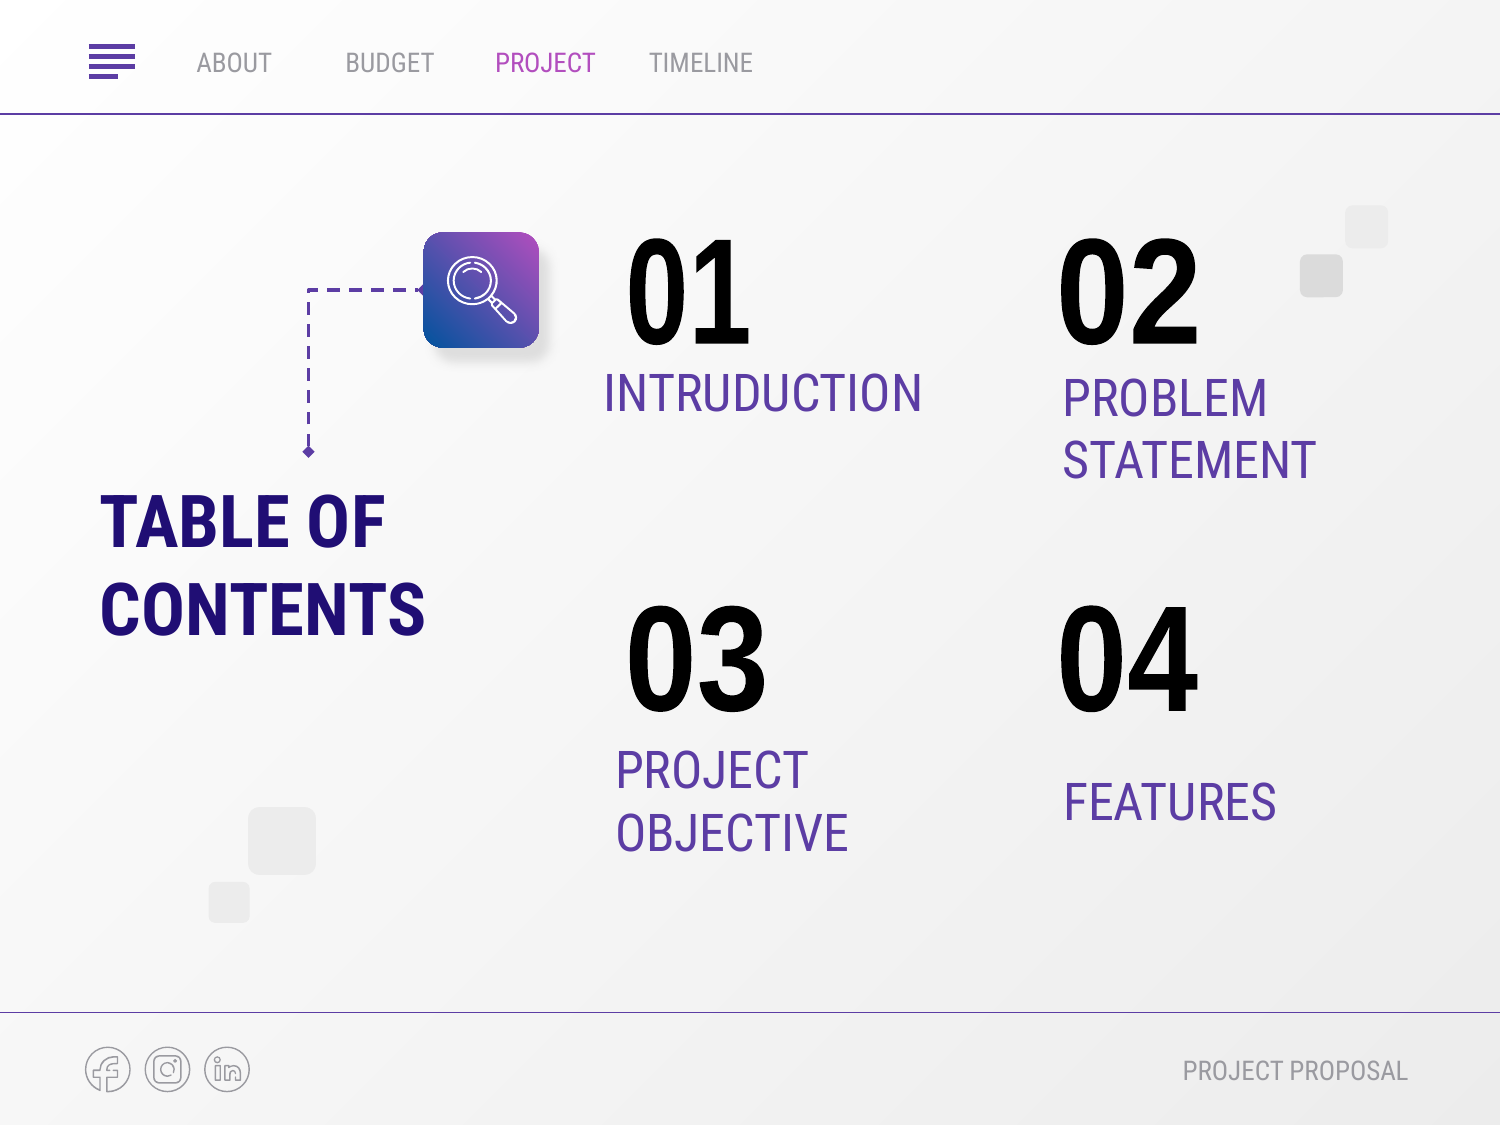

ABOUT
BUDGET
PROJECT
TIMELINE

01
02

# INTRUDUCTION
PROBLEM
STATEMENT
TABLE OF CONTENTS
04
03
PROJECT
OBJECTIVE
FEATURES

PROJECT PROPOSAL